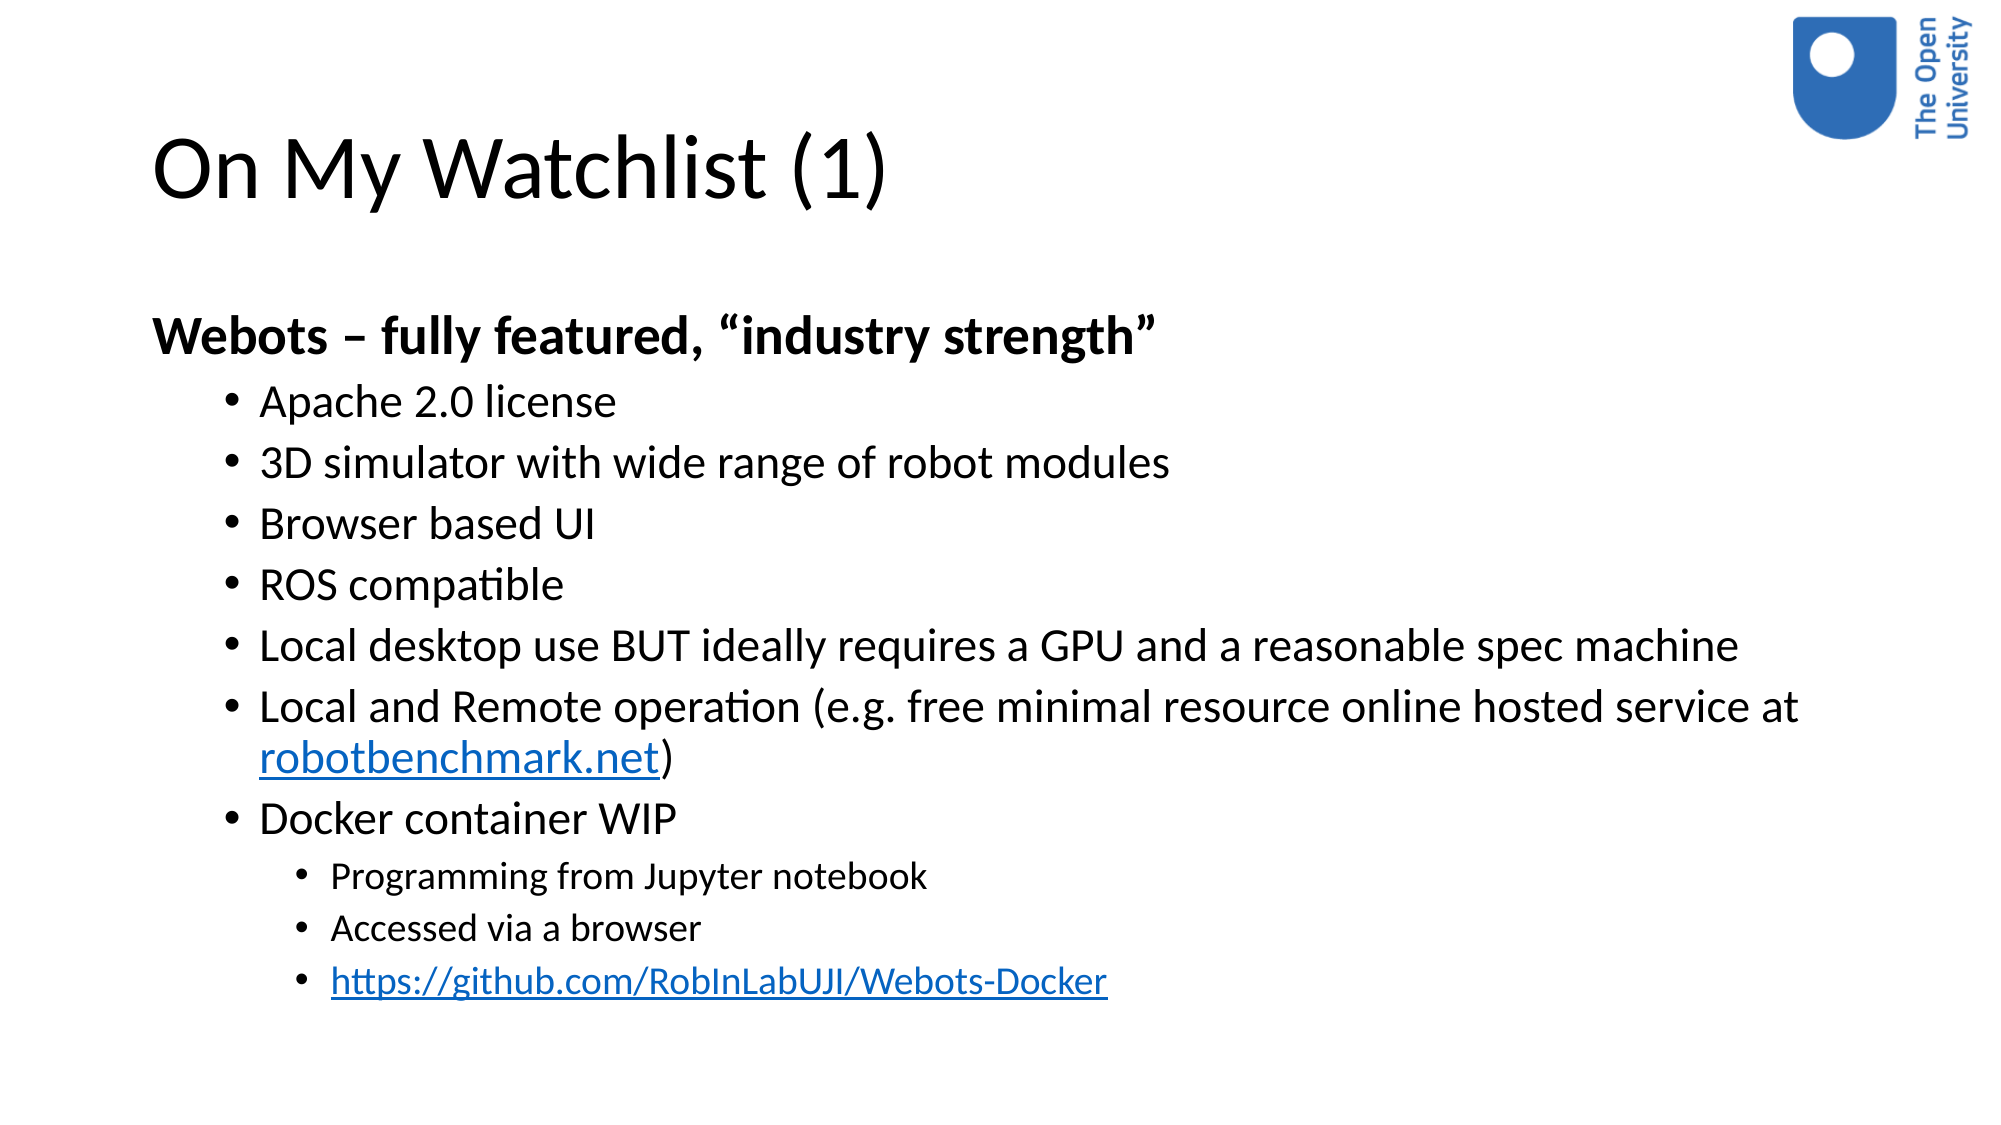

# On My Watchlist (1)
Webots – fully featured, “industry strength”
Apache 2.0 license
3D simulator with wide range of robot modules
Browser based UI
ROS compatible
Local desktop use BUT ideally requires a GPU and a reasonable spec machine
Local and Remote operation (e.g. free minimal resource online hosted service at robotbenchmark.net)
Docker container WIP
Programming from Jupyter notebook
Accessed via a browser
https://github.com/RobInLabUJI/Webots-Docker